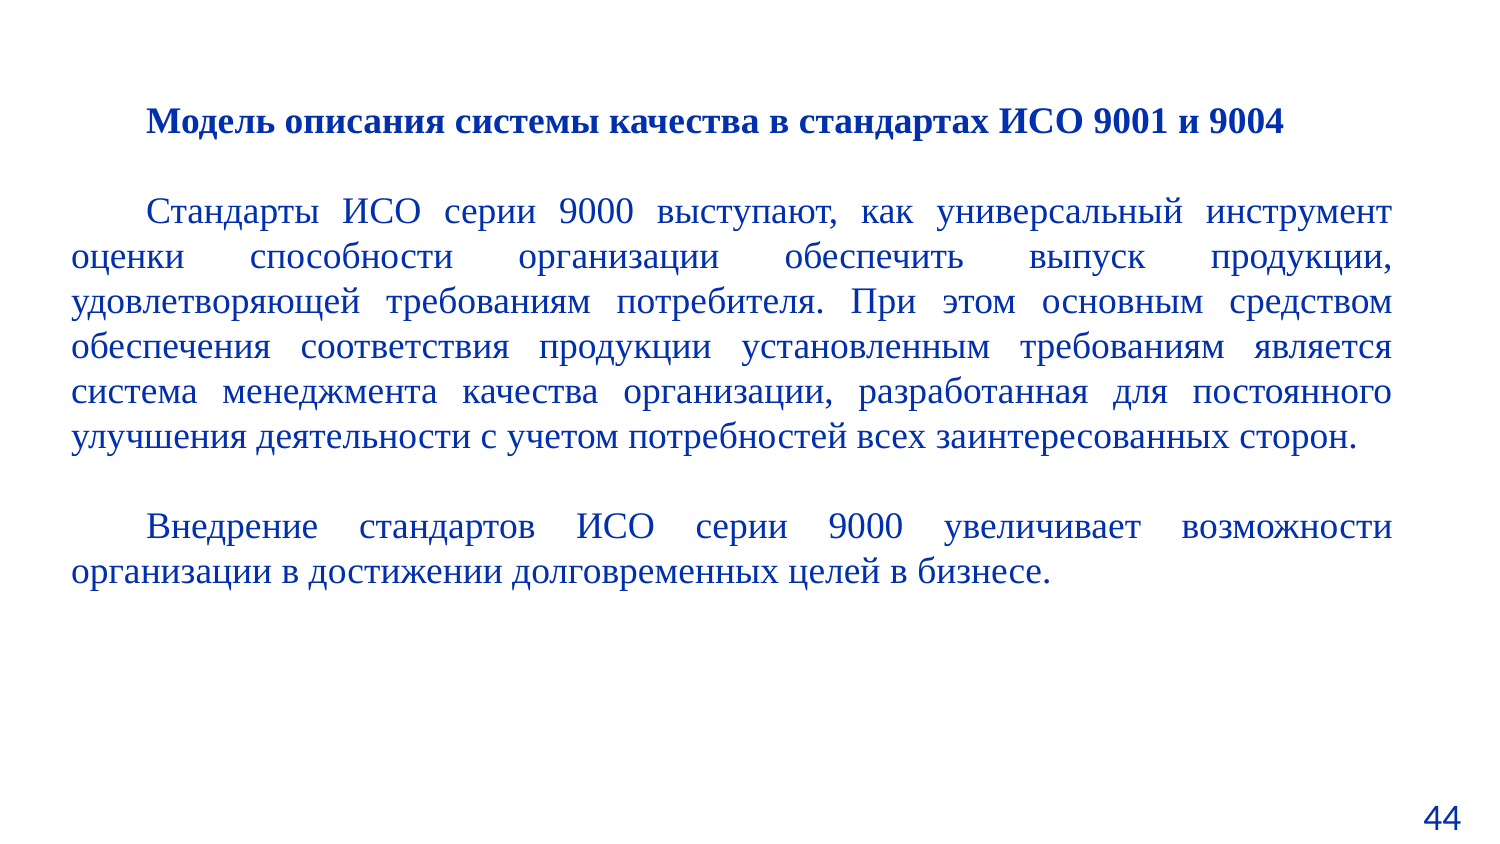

Модель описания системы качества в стандартах ИСО 9001 и 9004

Стандарты ИСО серии 9000 выступают, как универсальный инструмент оценки способности организации обеспечить выпуск продукции, удовлетворяющей требованиям потребителя. При этом основным средством обеспечения соответствия продукции установленным требованиям является система менеджмента качества организации, разработанная для постоянного улучшения деятельности с учетом потребностей всех заинтересованных сторон.

Внедрение стандартов ИСО серии 9000 увеличивает возможности организации в достижении долговременных целей в бизнесе.

44